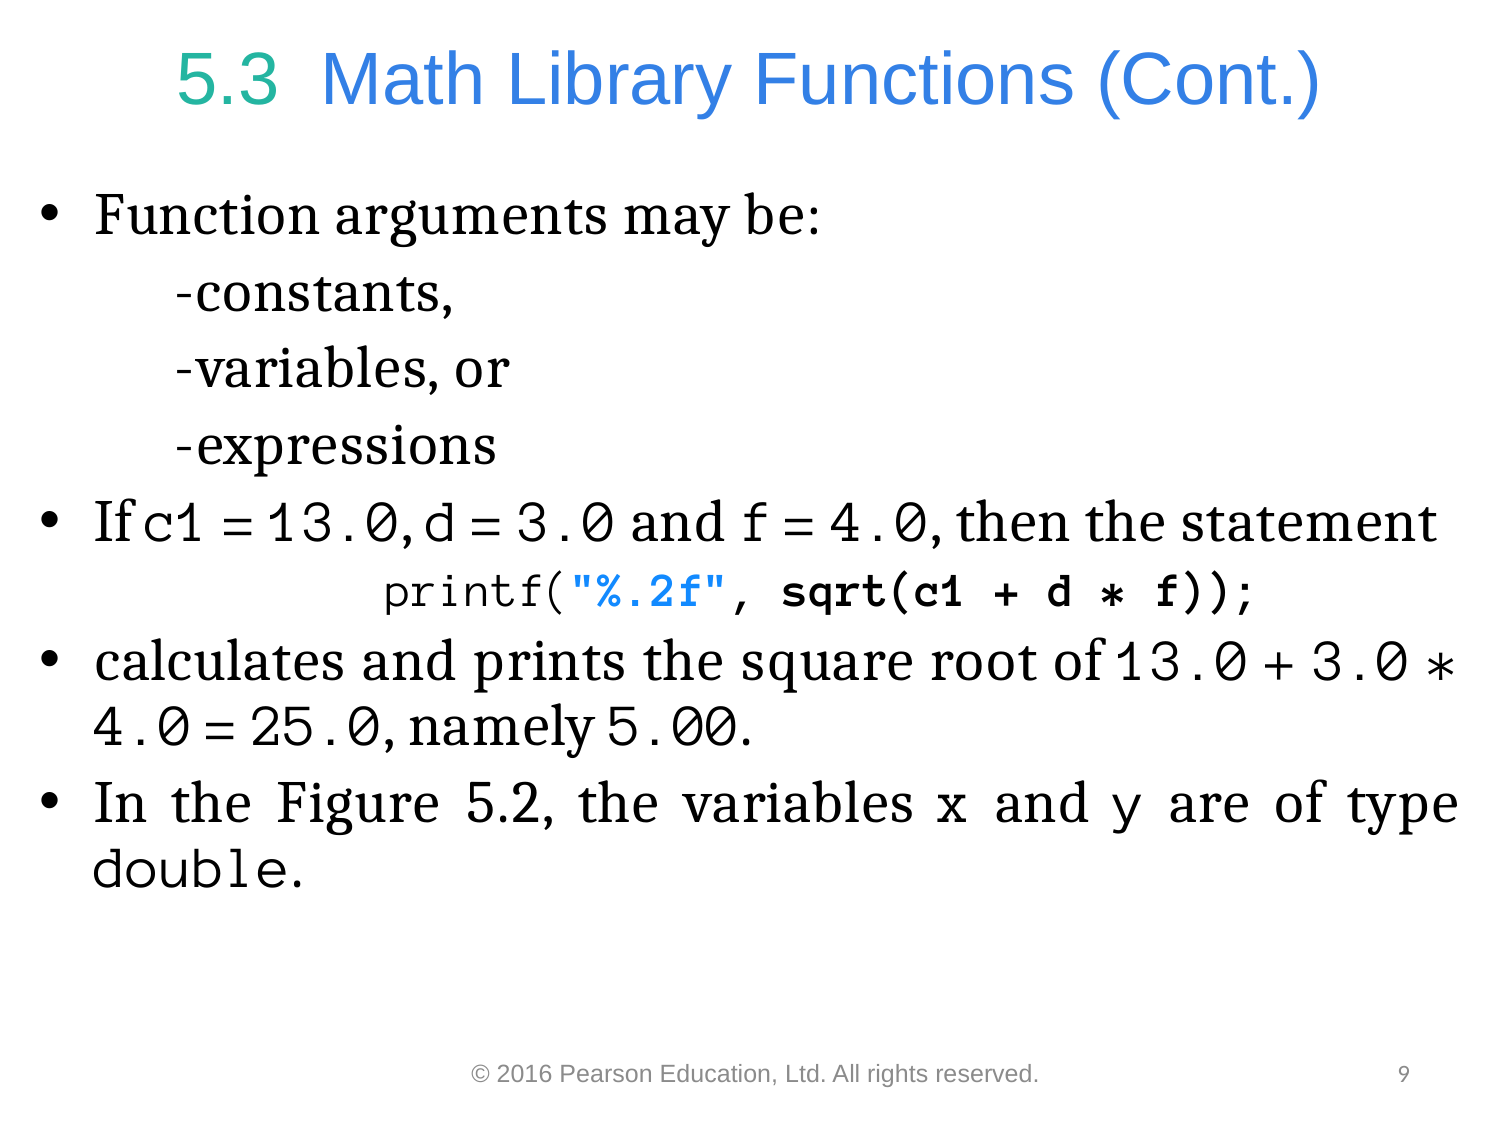

# 5.3  Math Library Functions (Cont.)
Function arguments may be:
	-constants,
	-variables, or
	-expressions
If c1 = 13.0, d = 3.0 and f = 4.0, then the statement
printf("%.2f", sqrt(c1 + d * f));
calculates and prints the square root of 13.0 + 3.0 * 4.0 = 25.0, namely 5.00.
In the Figure 5.2, the variables x and y are of type double.
© 2016 Pearson Education, Ltd. All rights reserved.
9